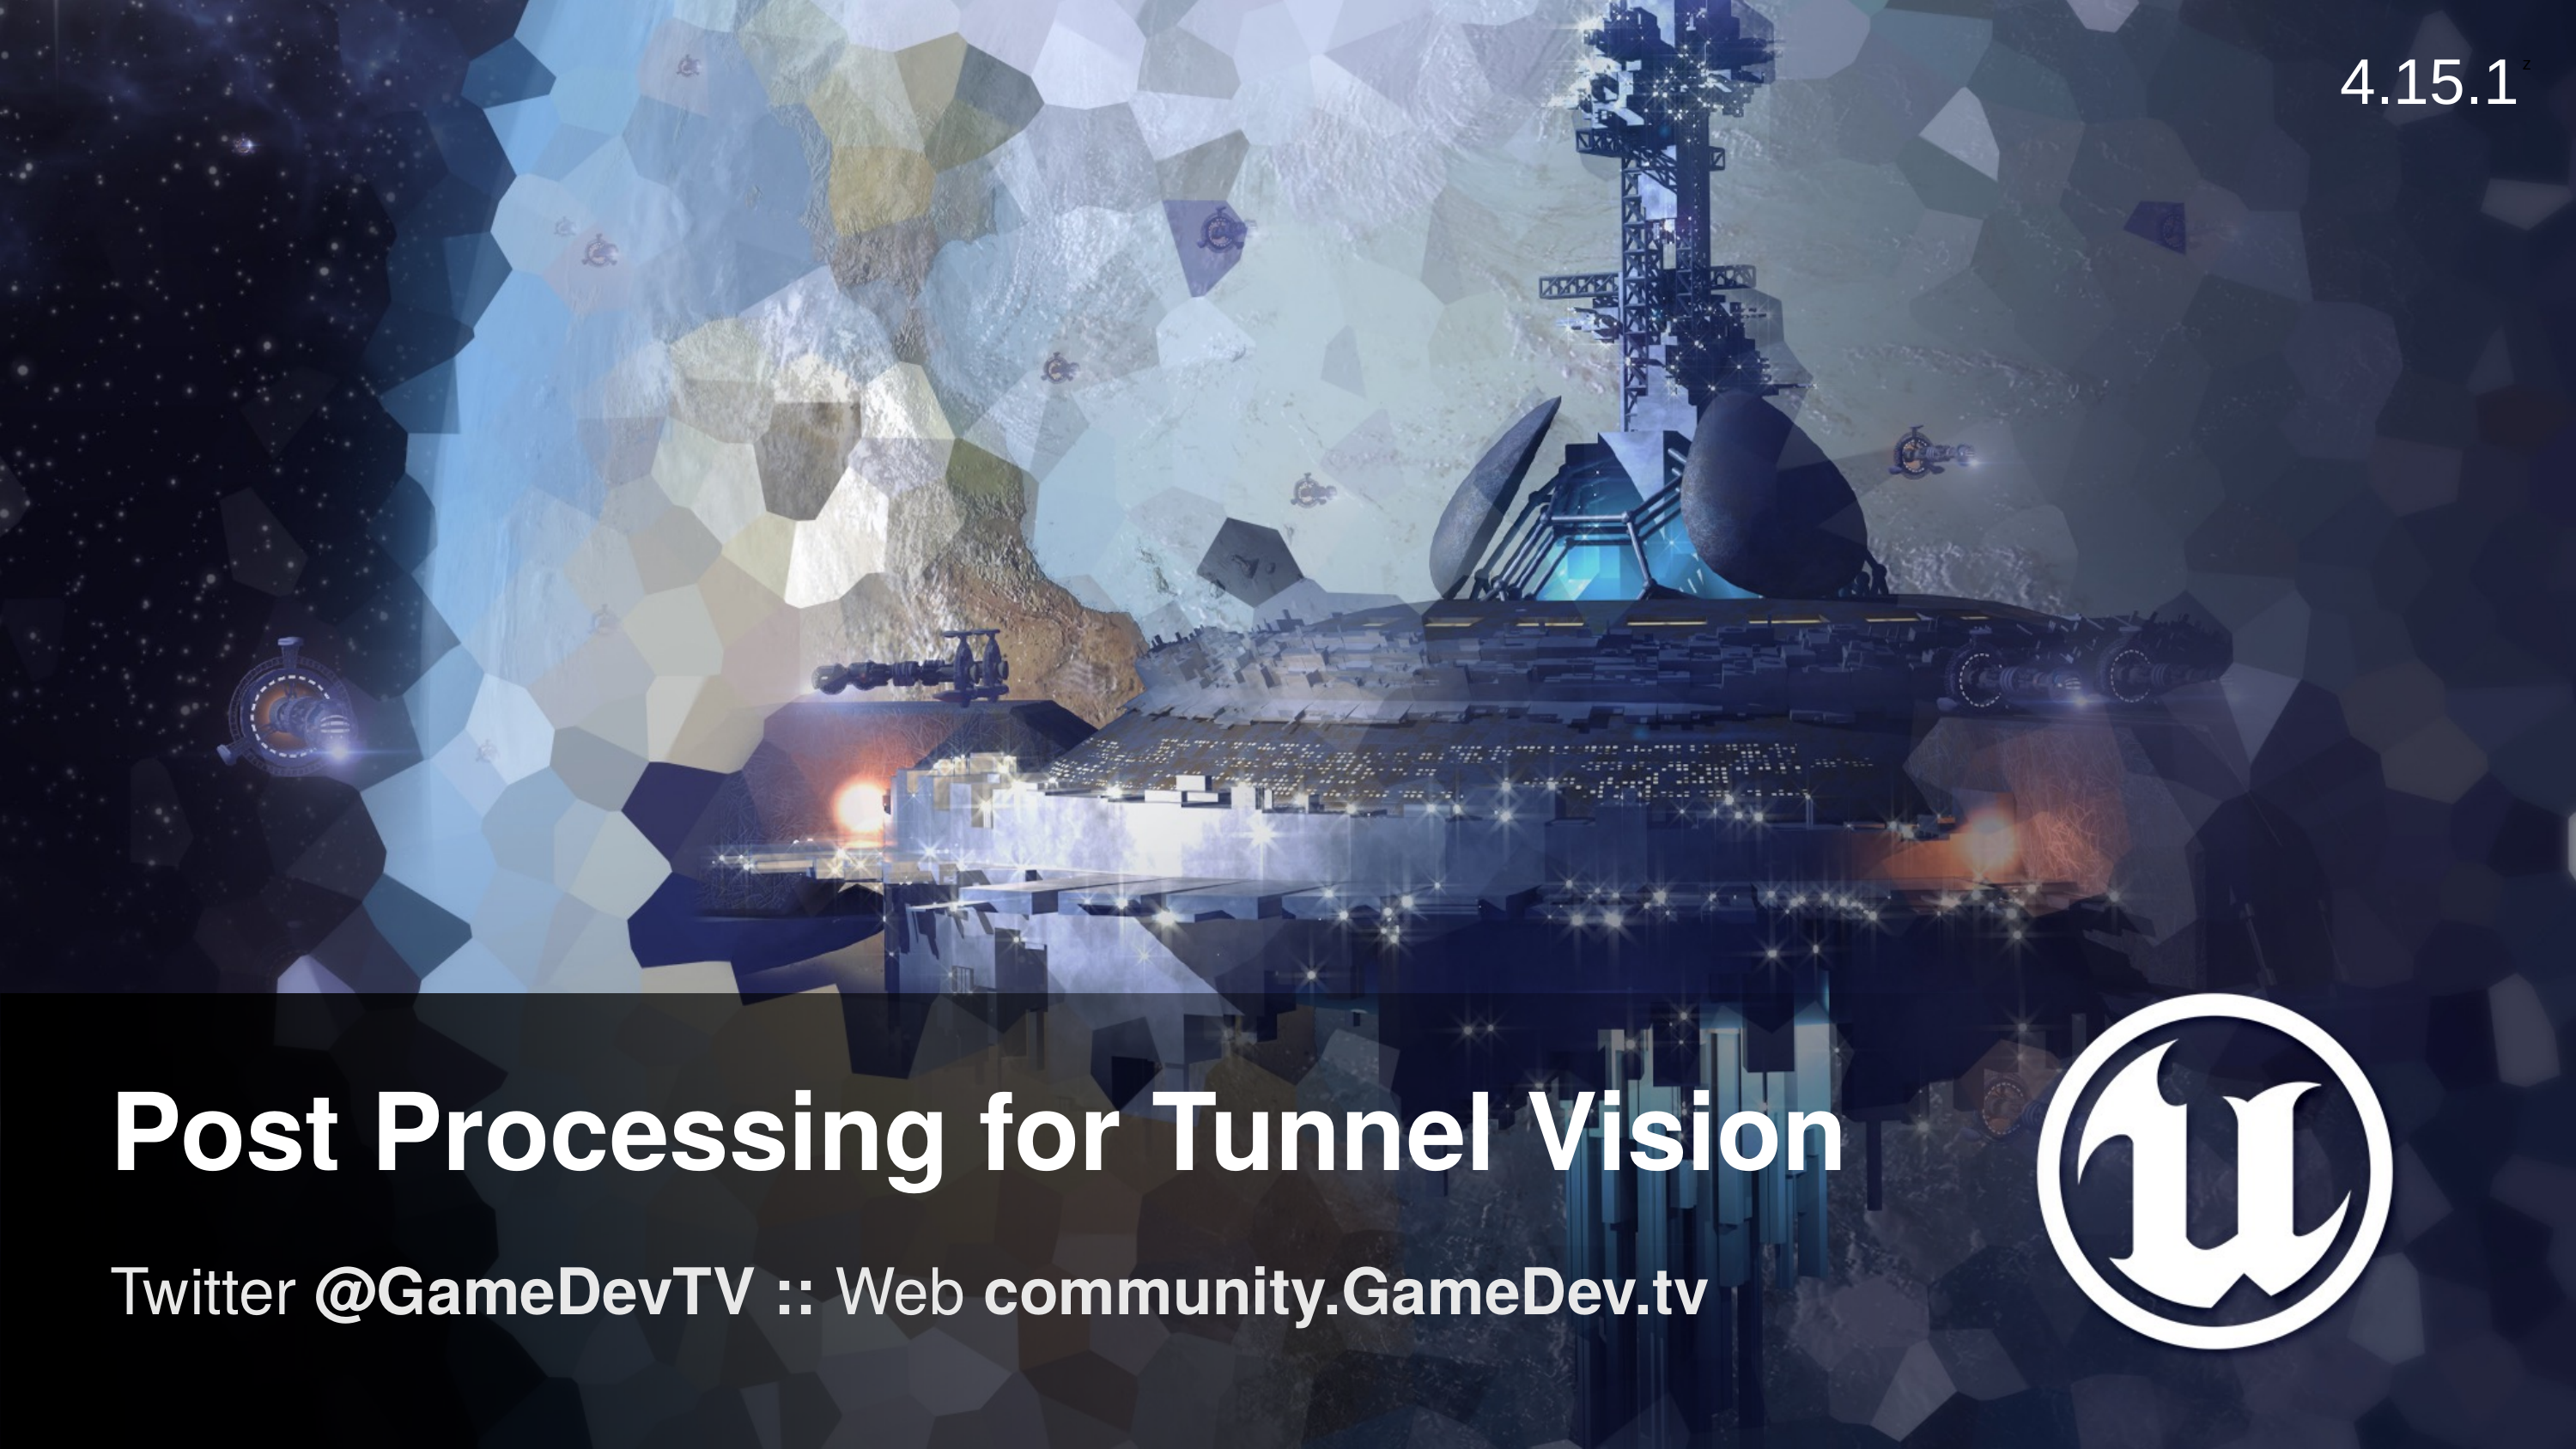

4.15.1
# Post Processing for Tunnel Vision